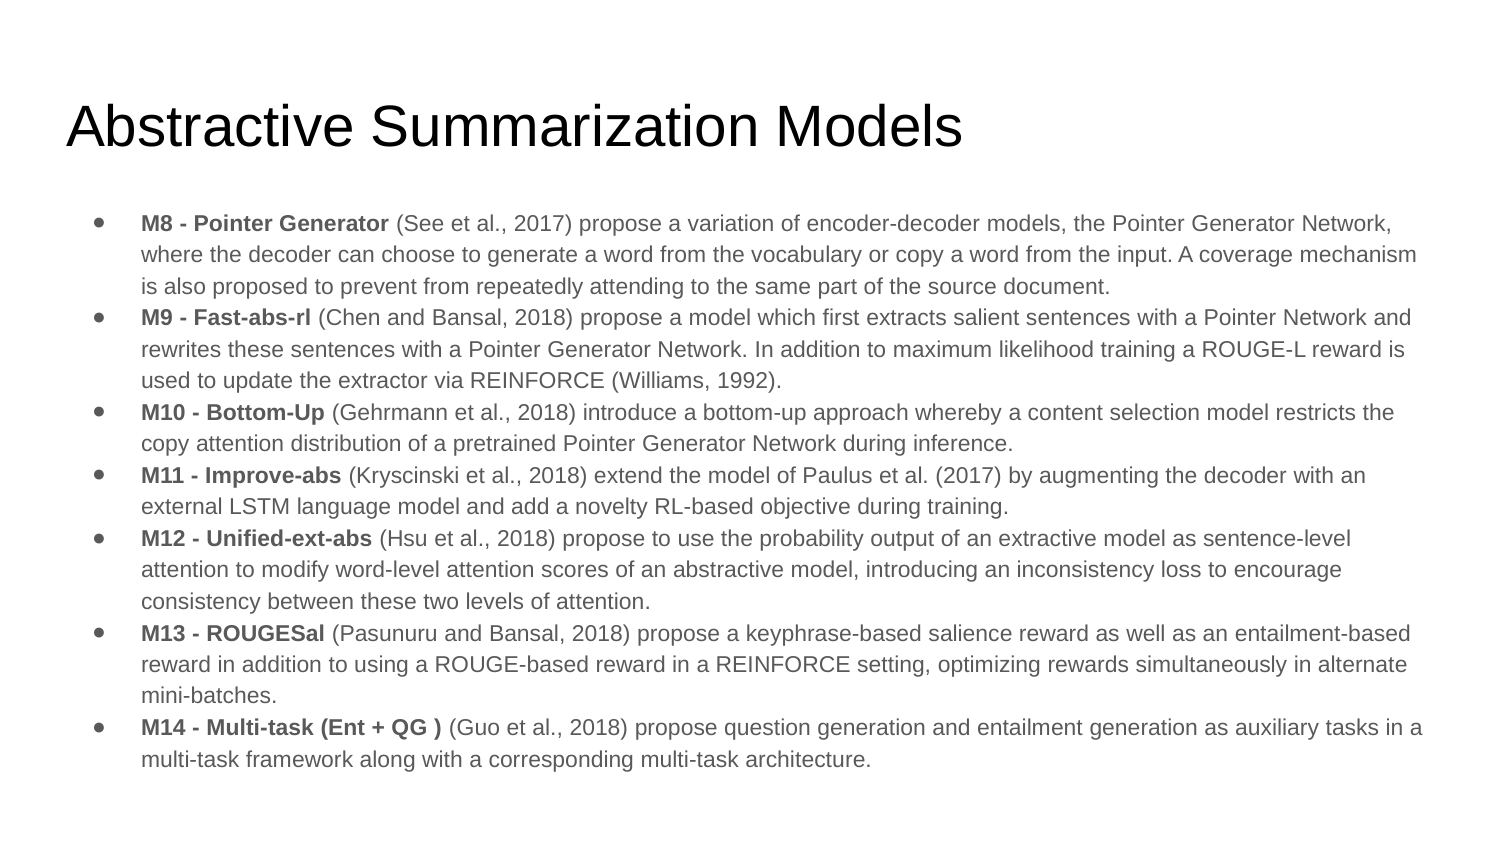

# Abstractive Summarization Models
M8 - Pointer Generator (See et al., 2017) propose a variation of encoder-decoder models, the Pointer Generator Network, where the decoder can choose to generate a word from the vocabulary or copy a word from the input. A coverage mechanism is also proposed to prevent from repeatedly attending to the same part of the source document.
M9 - Fast-abs-rl (Chen and Bansal, 2018) propose a model which first extracts salient sentences with a Pointer Network and rewrites these sentences with a Pointer Generator Network. In addition to maximum likelihood training a ROUGE-L reward is used to update the extractor via REINFORCE (Williams, 1992).
M10 - Bottom-Up (Gehrmann et al., 2018) introduce a bottom-up approach whereby a content selection model restricts the copy attention distribution of a pretrained Pointer Generator Network during inference.
M11 - Improve-abs (Kryscinski et al., 2018) extend the model of Paulus et al. (2017) by augmenting the decoder with an external LSTM language model and add a novelty RL-based objective during training.
M12 - Unified-ext-abs (Hsu et al., 2018) propose to use the probability output of an extractive model as sentence-level attention to modify word-level attention scores of an abstractive model, introducing an inconsistency loss to encourage consistency between these two levels of attention.
M13 - ROUGESal (Pasunuru and Bansal, 2018) propose a keyphrase-based salience reward as well as an entailment-based reward in addition to using a ROUGE-based reward in a REINFORCE setting, optimizing rewards simultaneously in alternate mini-batches.
M14 - Multi-task (Ent + QG ) (Guo et al., 2018) propose question generation and entailment generation as auxiliary tasks in a multi-task framework along with a corresponding multi-task architecture.